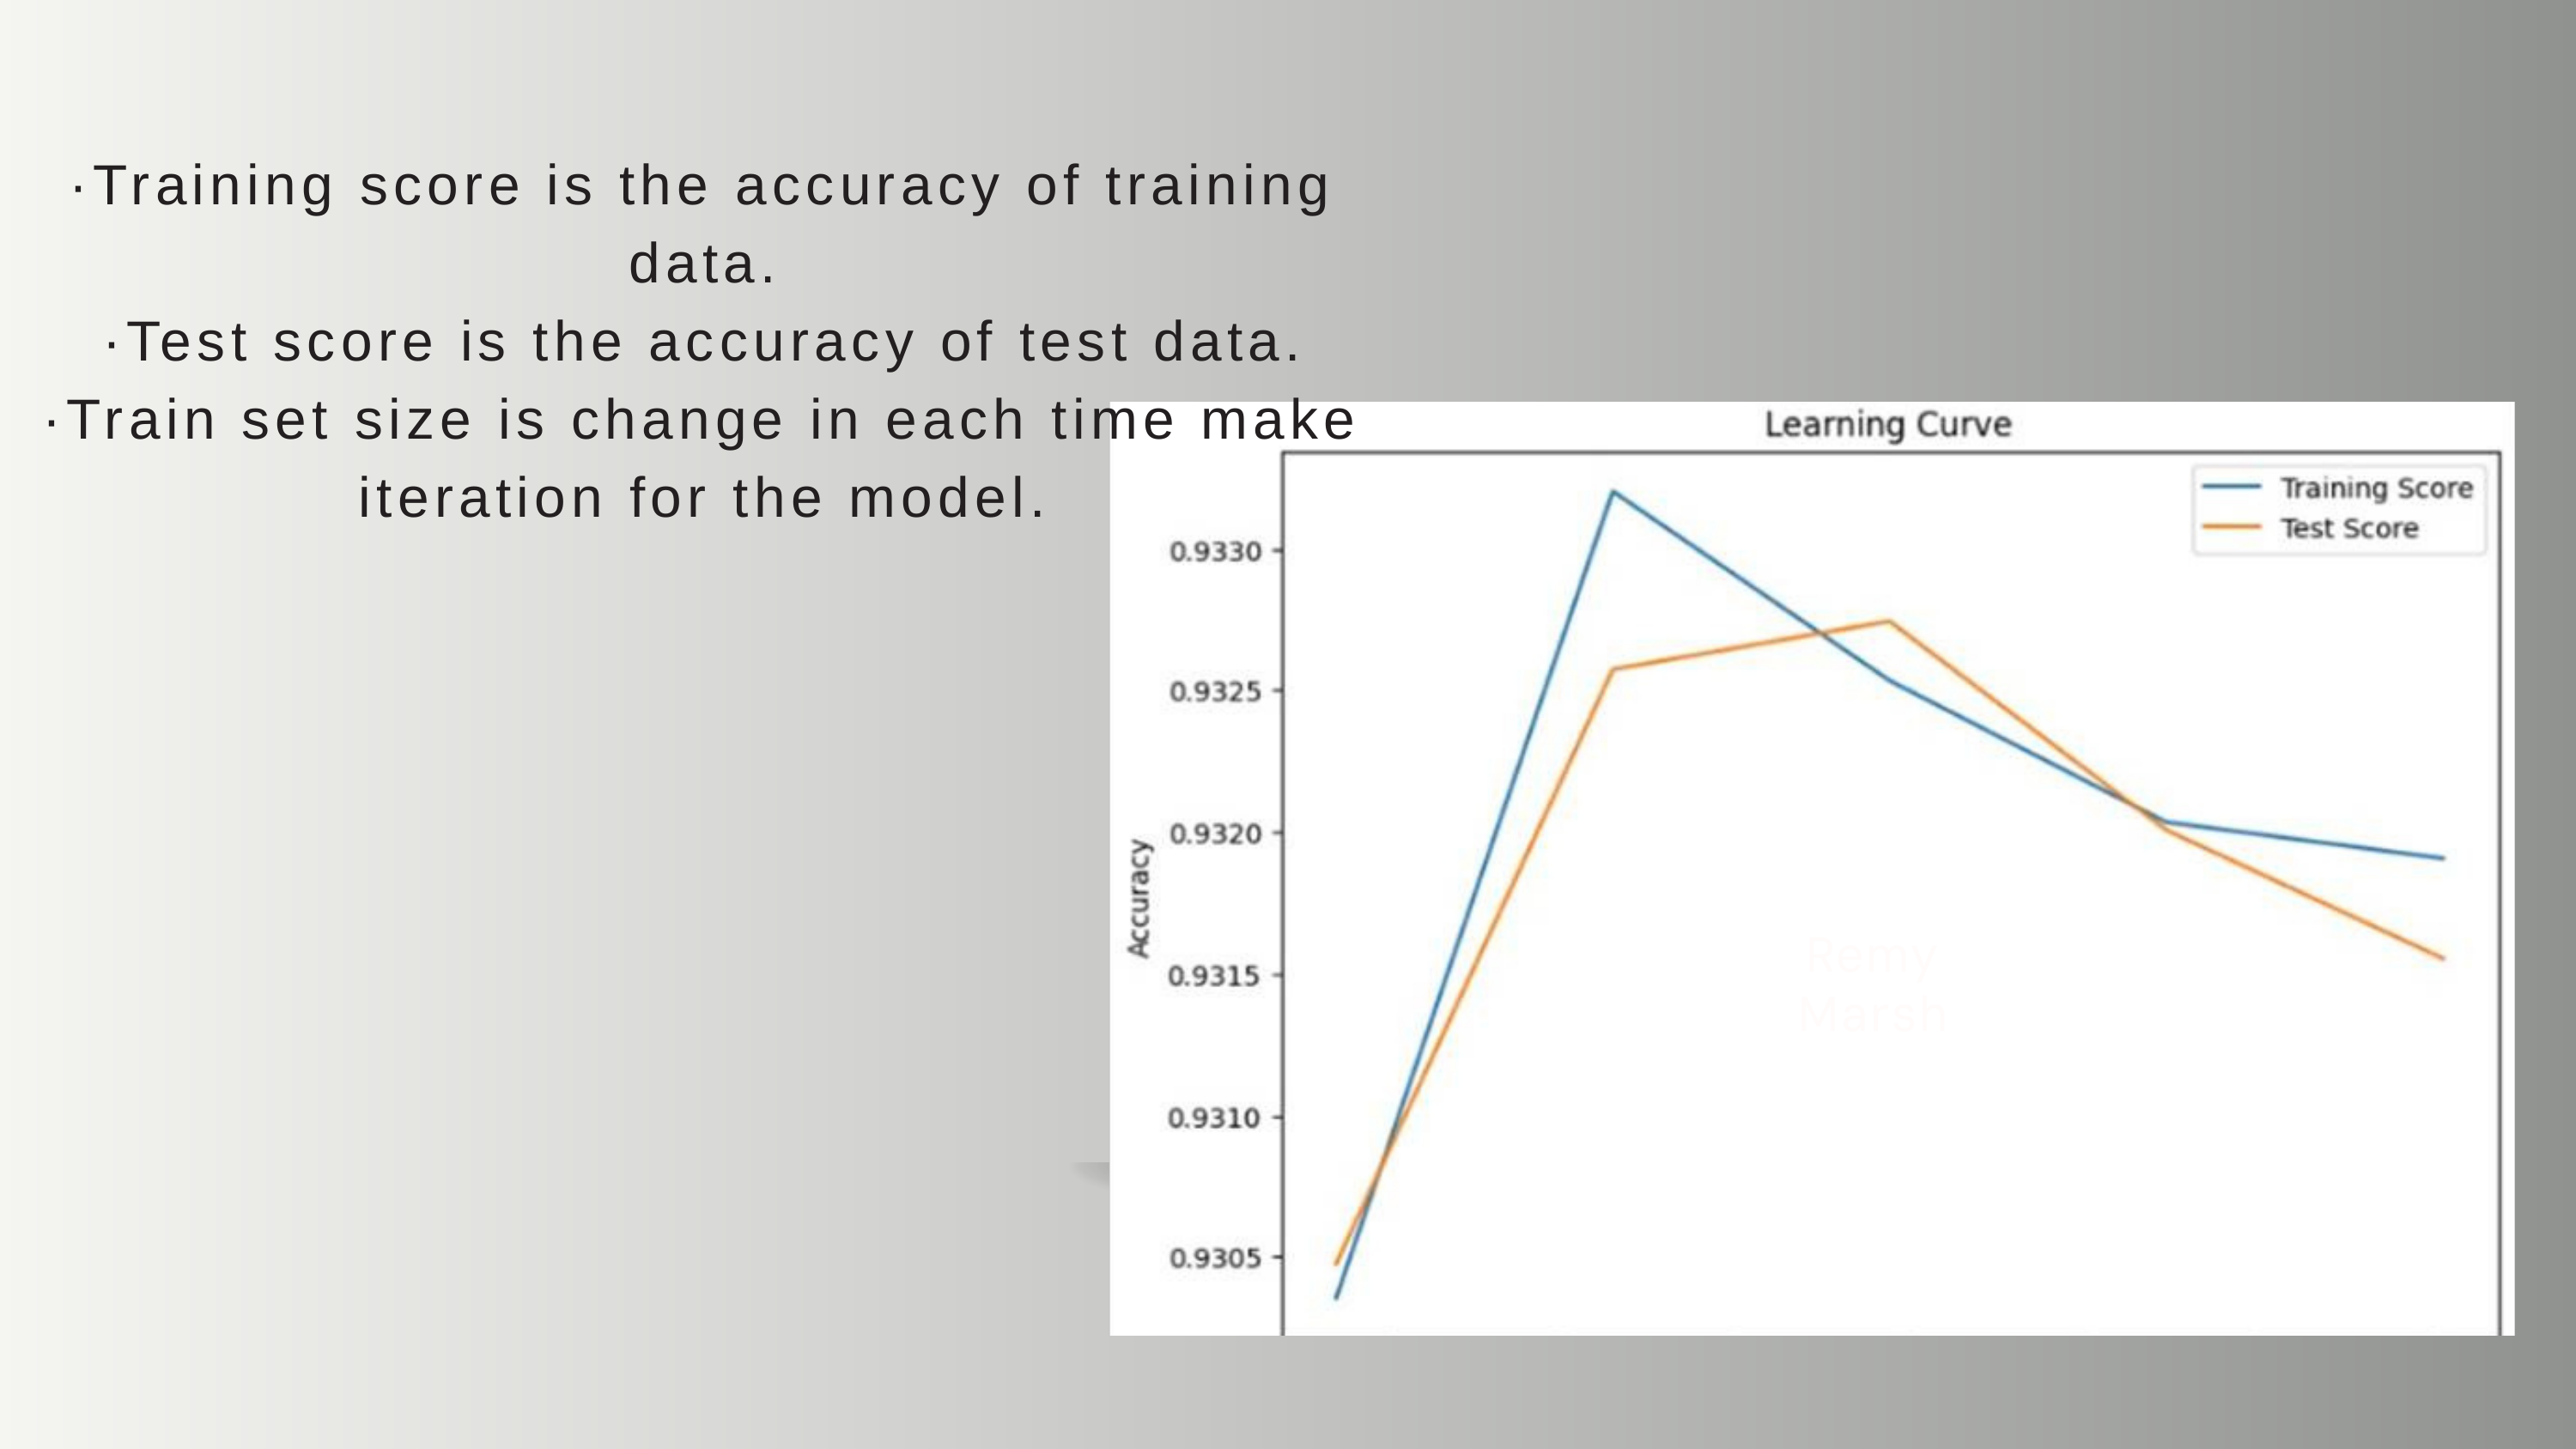

·Training score is the accuracy of training data.
·Test score is the accuracy of test data.
·Train set size is change in each time make iteration for the model.

Remy Marsh